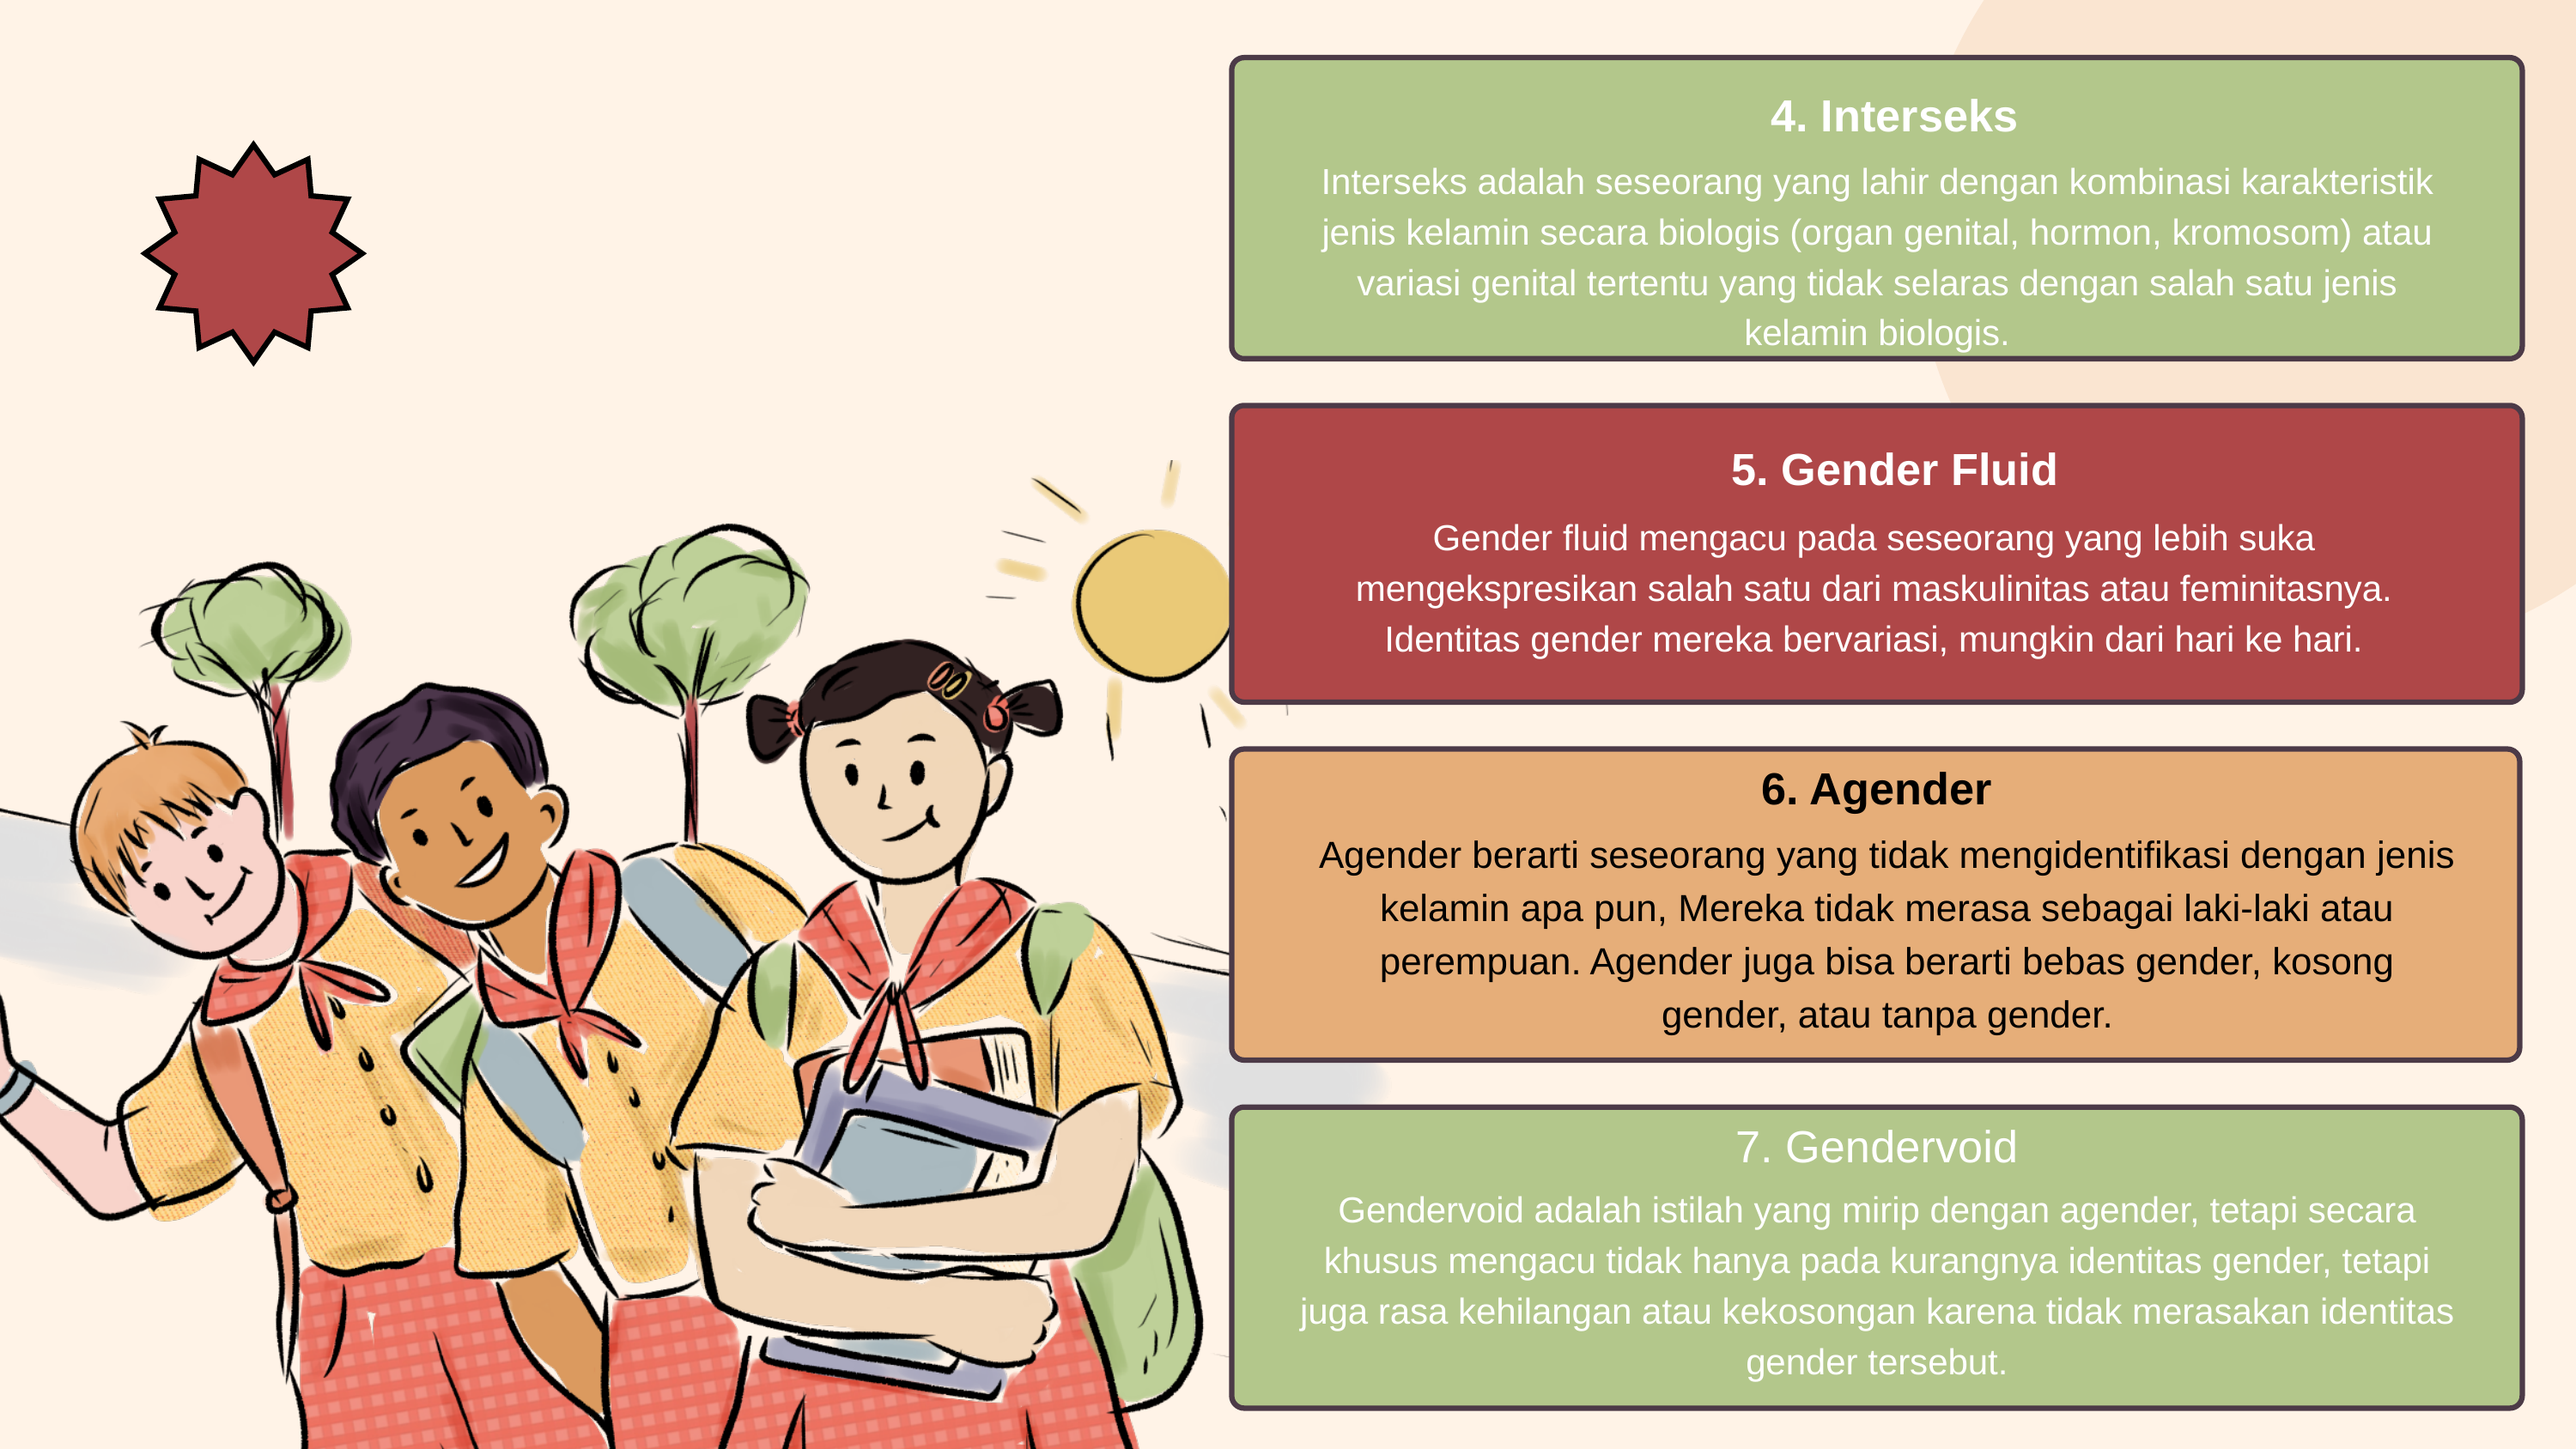

4. Interseks

Interseks adalah seseorang yang lahir dengan kombinasi karakteristik jenis kelamin secara biologis (organ genital, hormon, kromosom) atau variasi genital tertentu yang tidak selaras dengan salah satu jenis kelamin biologis.

5. Gender Fluid

Gender fluid mengacu pada seseorang yang lebih suka mengekspresikan salah satu dari maskulinitas atau feminitasnya. Identitas gender mereka bervariasi, mungkin dari hari ke hari.

6. Agender
Agender berarti seseorang yang tidak mengidentifikasi dengan jenis kelamin apa pun, Mereka tidak merasa sebagai laki-laki atau perempuan. Agender juga bisa berarti bebas gender, kosong gender, atau tanpa gender.

7. Gendervoid
Gendervoid adalah istilah yang mirip dengan agender, tetapi secara khusus mengacu tidak hanya pada kurangnya identitas gender, tetapi juga rasa kehilangan atau kekosongan karena tidak merasakan identitas gender tersebut.